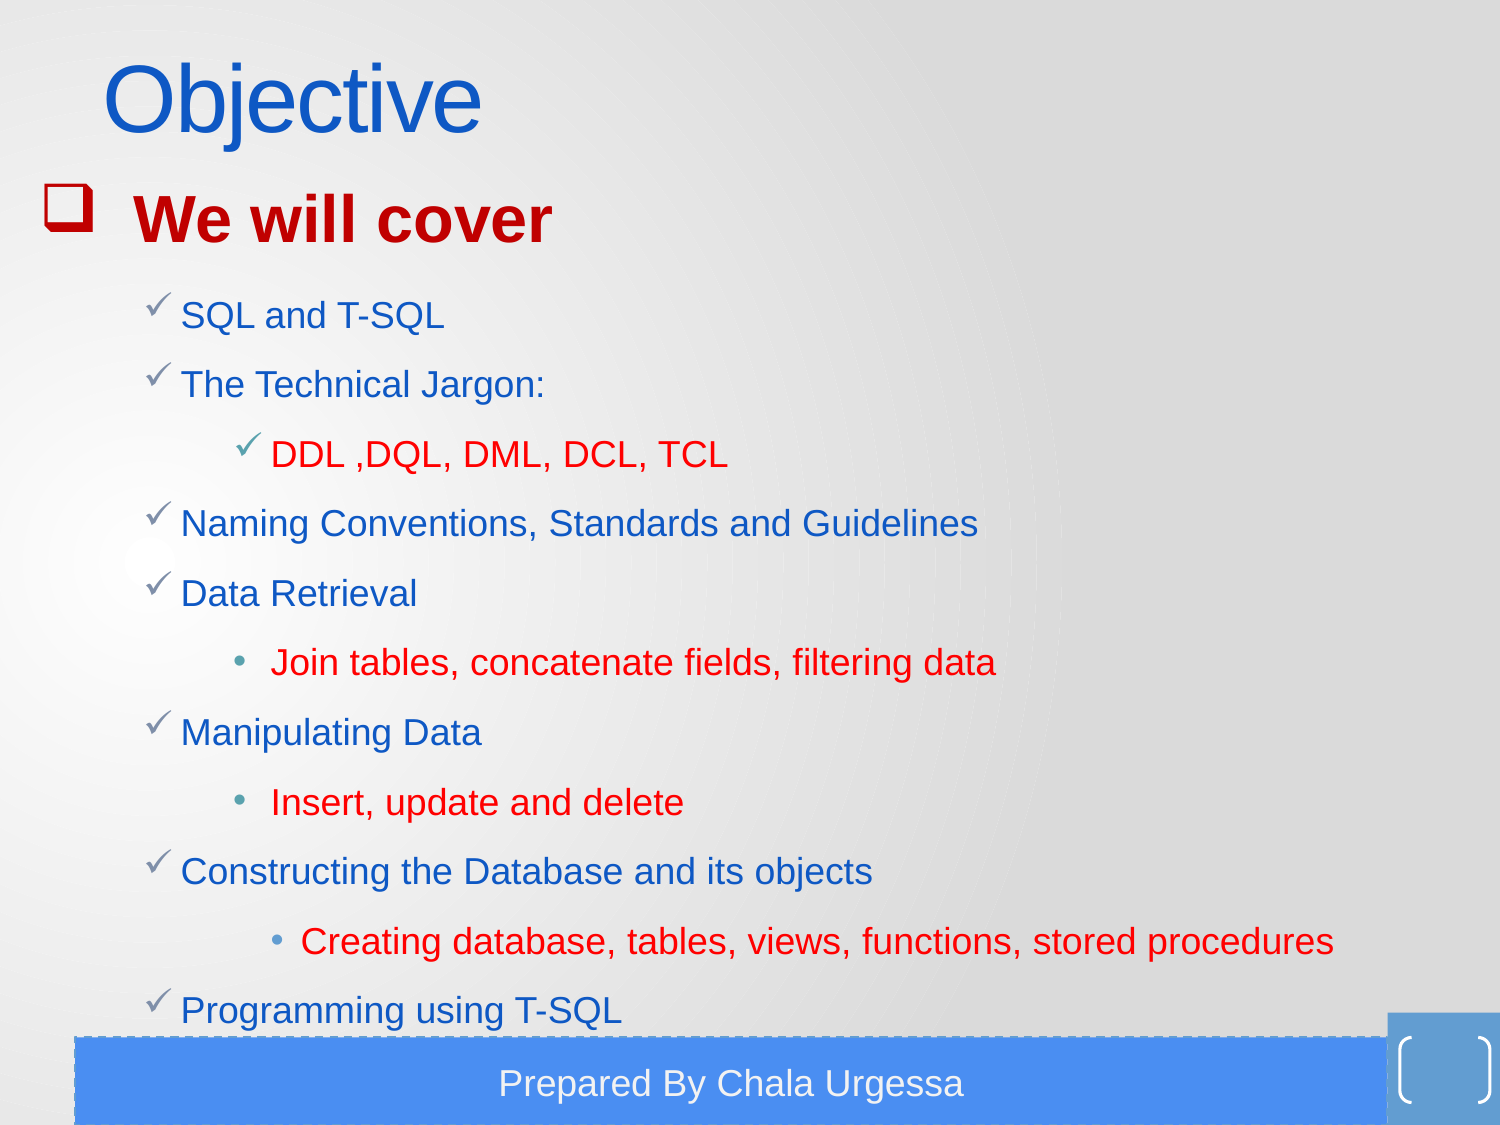

# Objective
 We will cover

SQL and T-SQL
The Technical Jargon:
DDL ,DQL, DML, DCL, TCL
Naming Conventions, Standards and Guidelines
Data Retrieval
Join tables, concatenate fields, filtering data
Manipulating Data
Insert, update and delete
Constructing the Database and its objects
Creating database, tables, views, functions, stored procedures
Programming using T-SQL

2